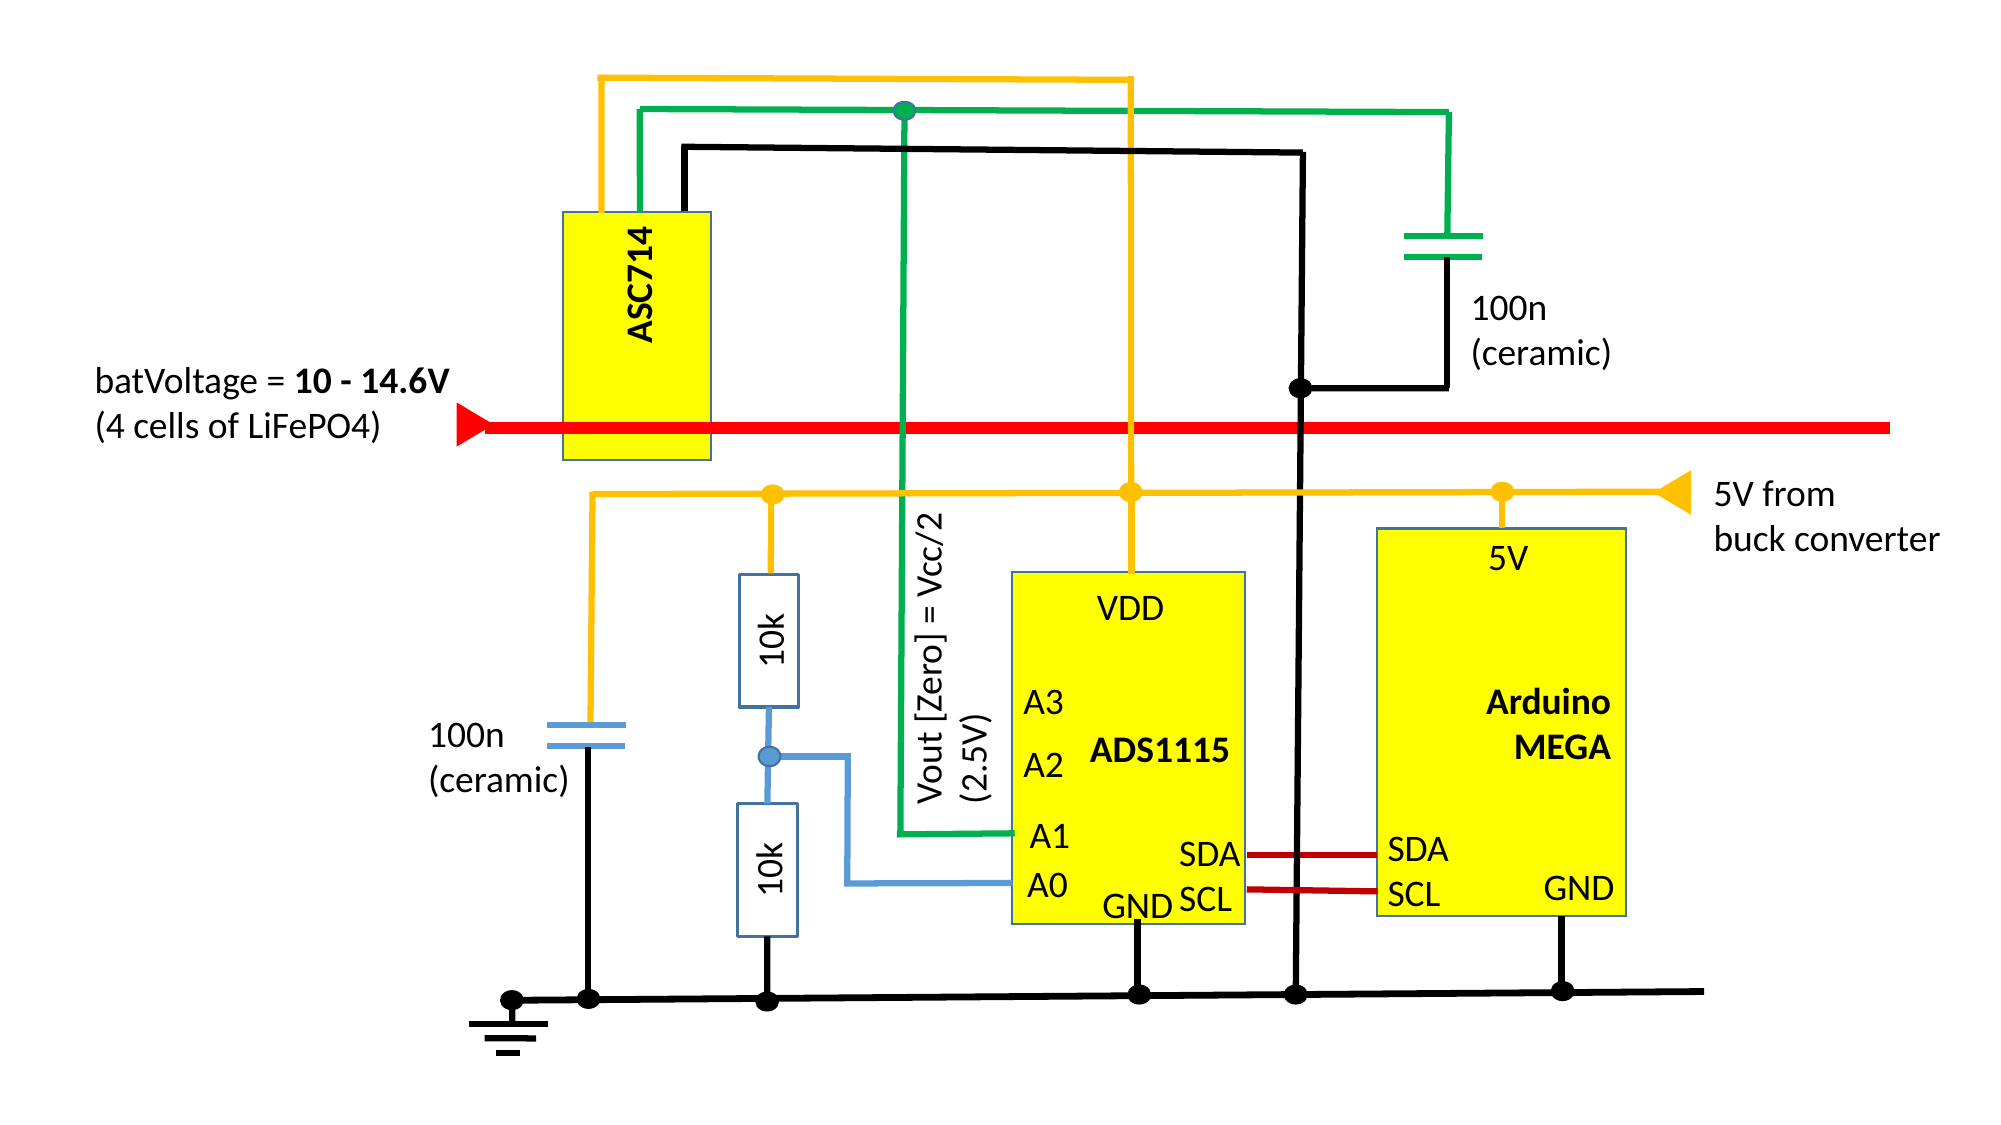

ASC714
100n
(ceramic)
batVoltage = 10 - 14.6V
(4 cells of LiFePO4)

5V from
buck converter

5V
Arduino MEGA
ADS1115
VDD
Vout [Zero] = Vcc/2
(2.5V)
10k
A3
100n
(ceramic)
A2

A1
SDA
SCL
SDA
SCL
10k
A0
GND
GND